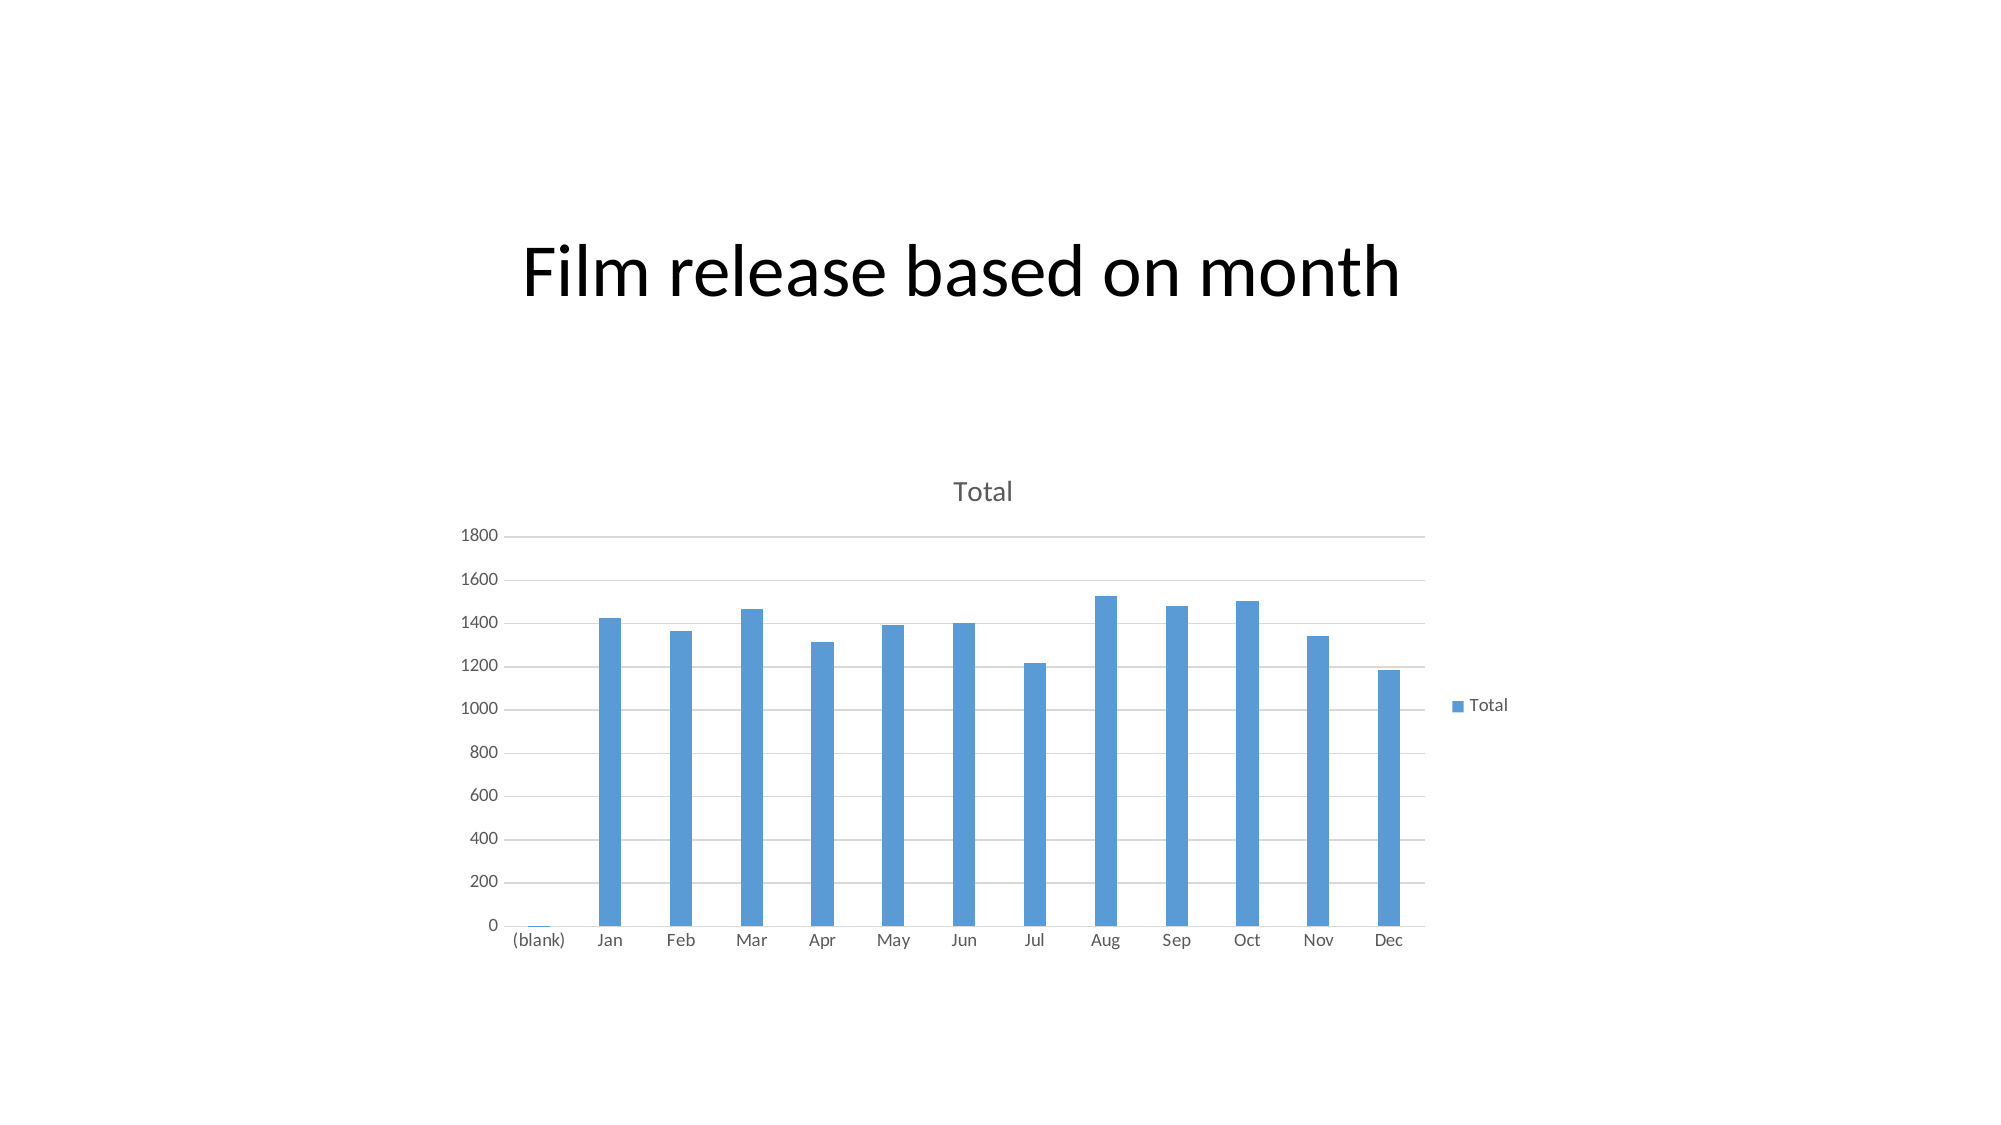

Film release based on month

### Chart:

| Category | Total |
|---|---|
| (blank) | 2.0 |
| Jan | 1426.0 |
| Feb | 1364.0 |
| Mar | 1468.0 |
| Apr | 1313.0 |
| May | 1396.0 |
| Jun | 1403.0 |
| Jul | 1219.0 |
| Aug | 1529.0 |
| Sep | 1480.0 |
| Oct | 1505.0 |
| Nov | 1345.0 |
| Dec | 1188.0 |